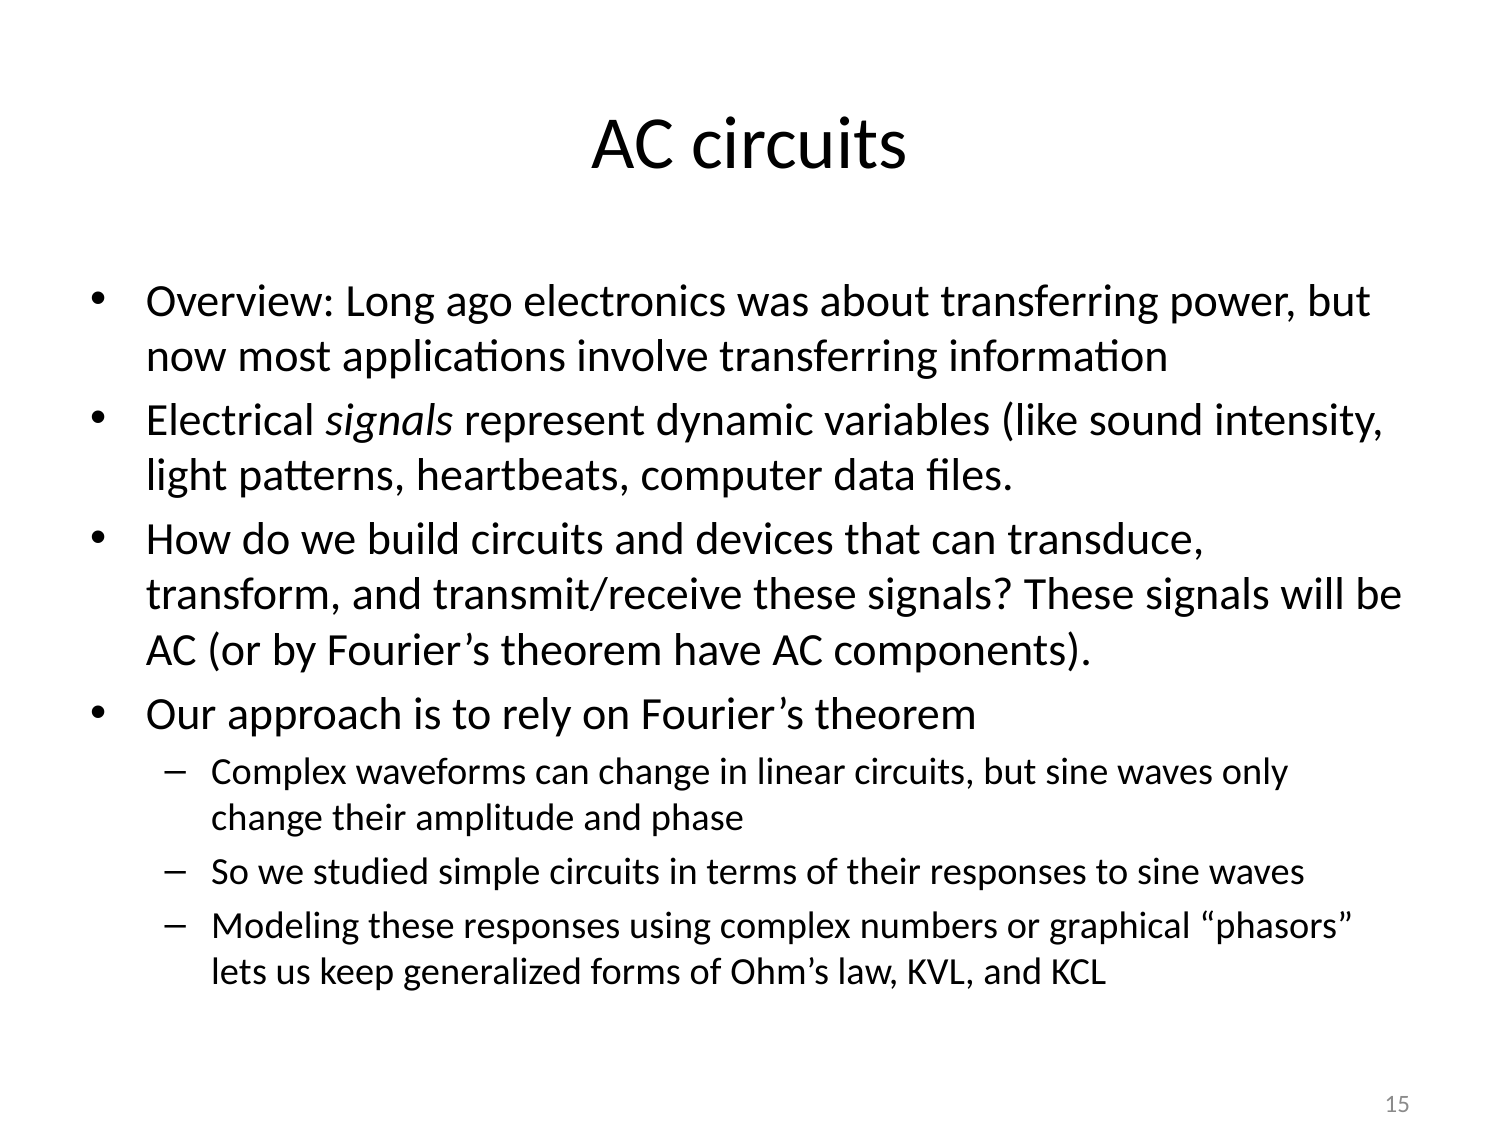

# AC circuits
Overview: Long ago electronics was about transferring power, but now most applications involve transferring information
Electrical signals represent dynamic variables (like sound intensity, light patterns, heartbeats, computer data files.
How do we build circuits and devices that can transduce, transform, and transmit/receive these signals? These signals will be AC (or by Fourier’s theorem have AC components).
Our approach is to rely on Fourier’s theorem
Complex waveforms can change in linear circuits, but sine waves only change their amplitude and phase
So we studied simple circuits in terms of their responses to sine waves
Modeling these responses using complex numbers or graphical “phasors” lets us keep generalized forms of Ohm’s law, KVL, and KCL
15